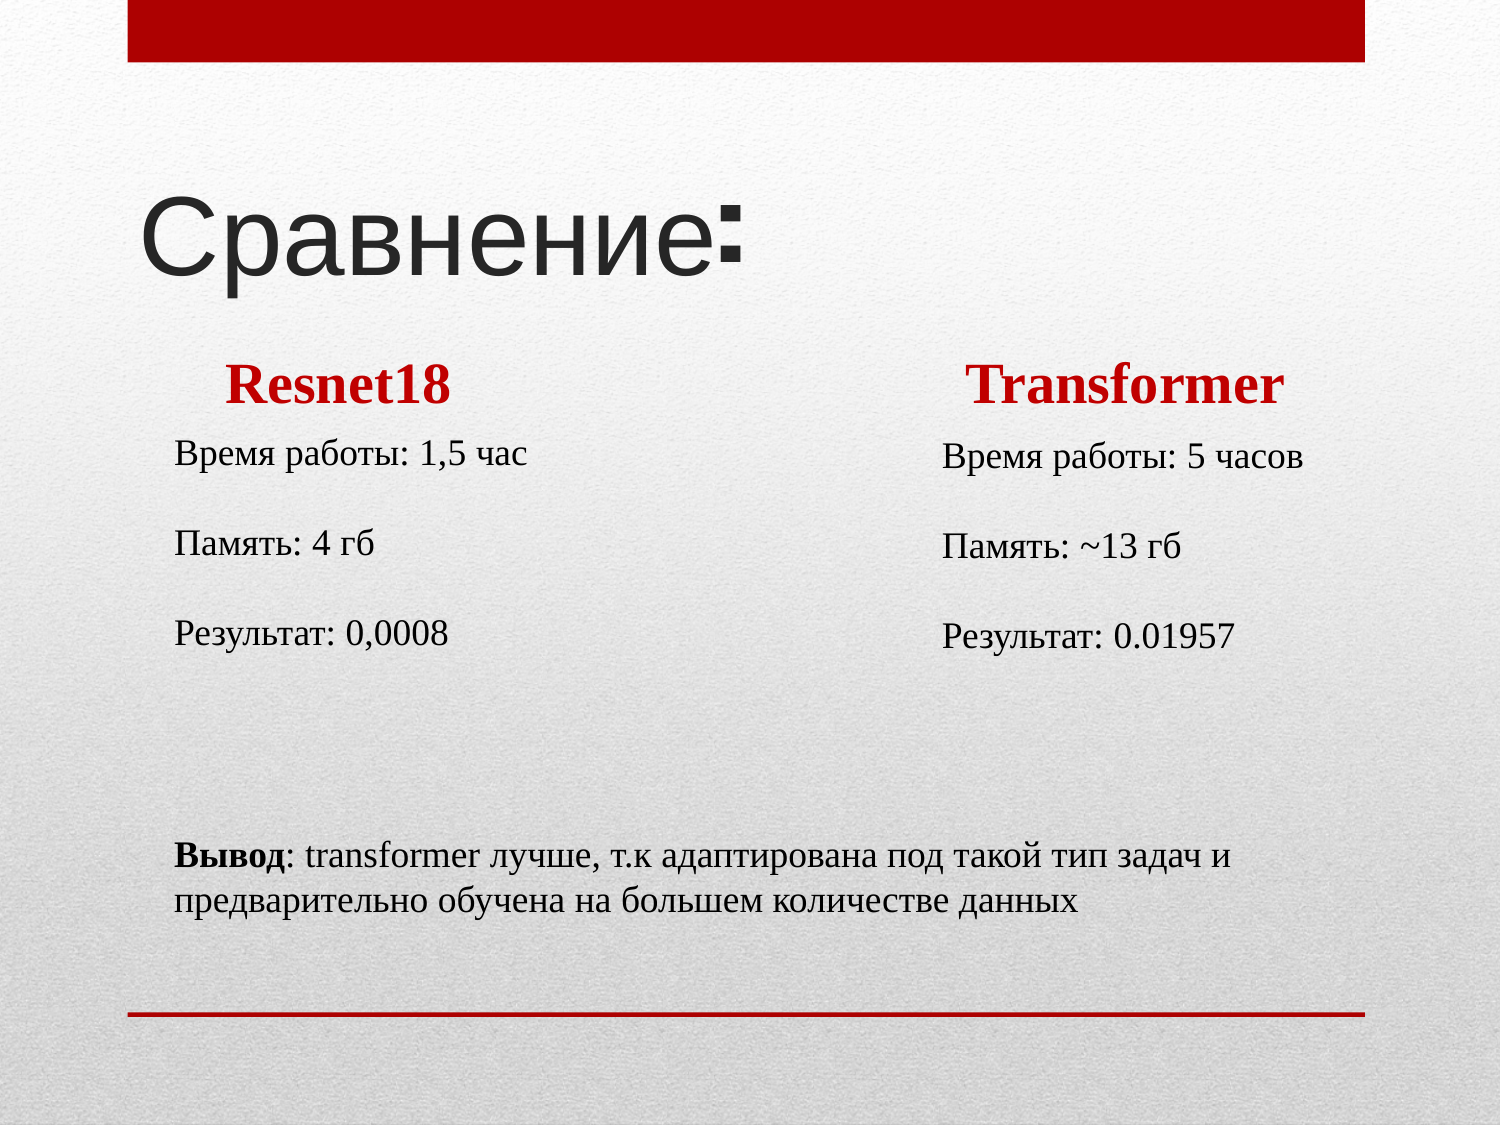

# Сравнение:
Resnet18
Transformer
Время работы: 1,5 час

Память: 4 гб

Результат: 0,0008
Время работы: 5 часов

Память: ~13 гб

Результат: 0.01957
Вывод: transformer лучше, т.к адаптирована под такой тип задач и предварительно обучена на большем количестве данных